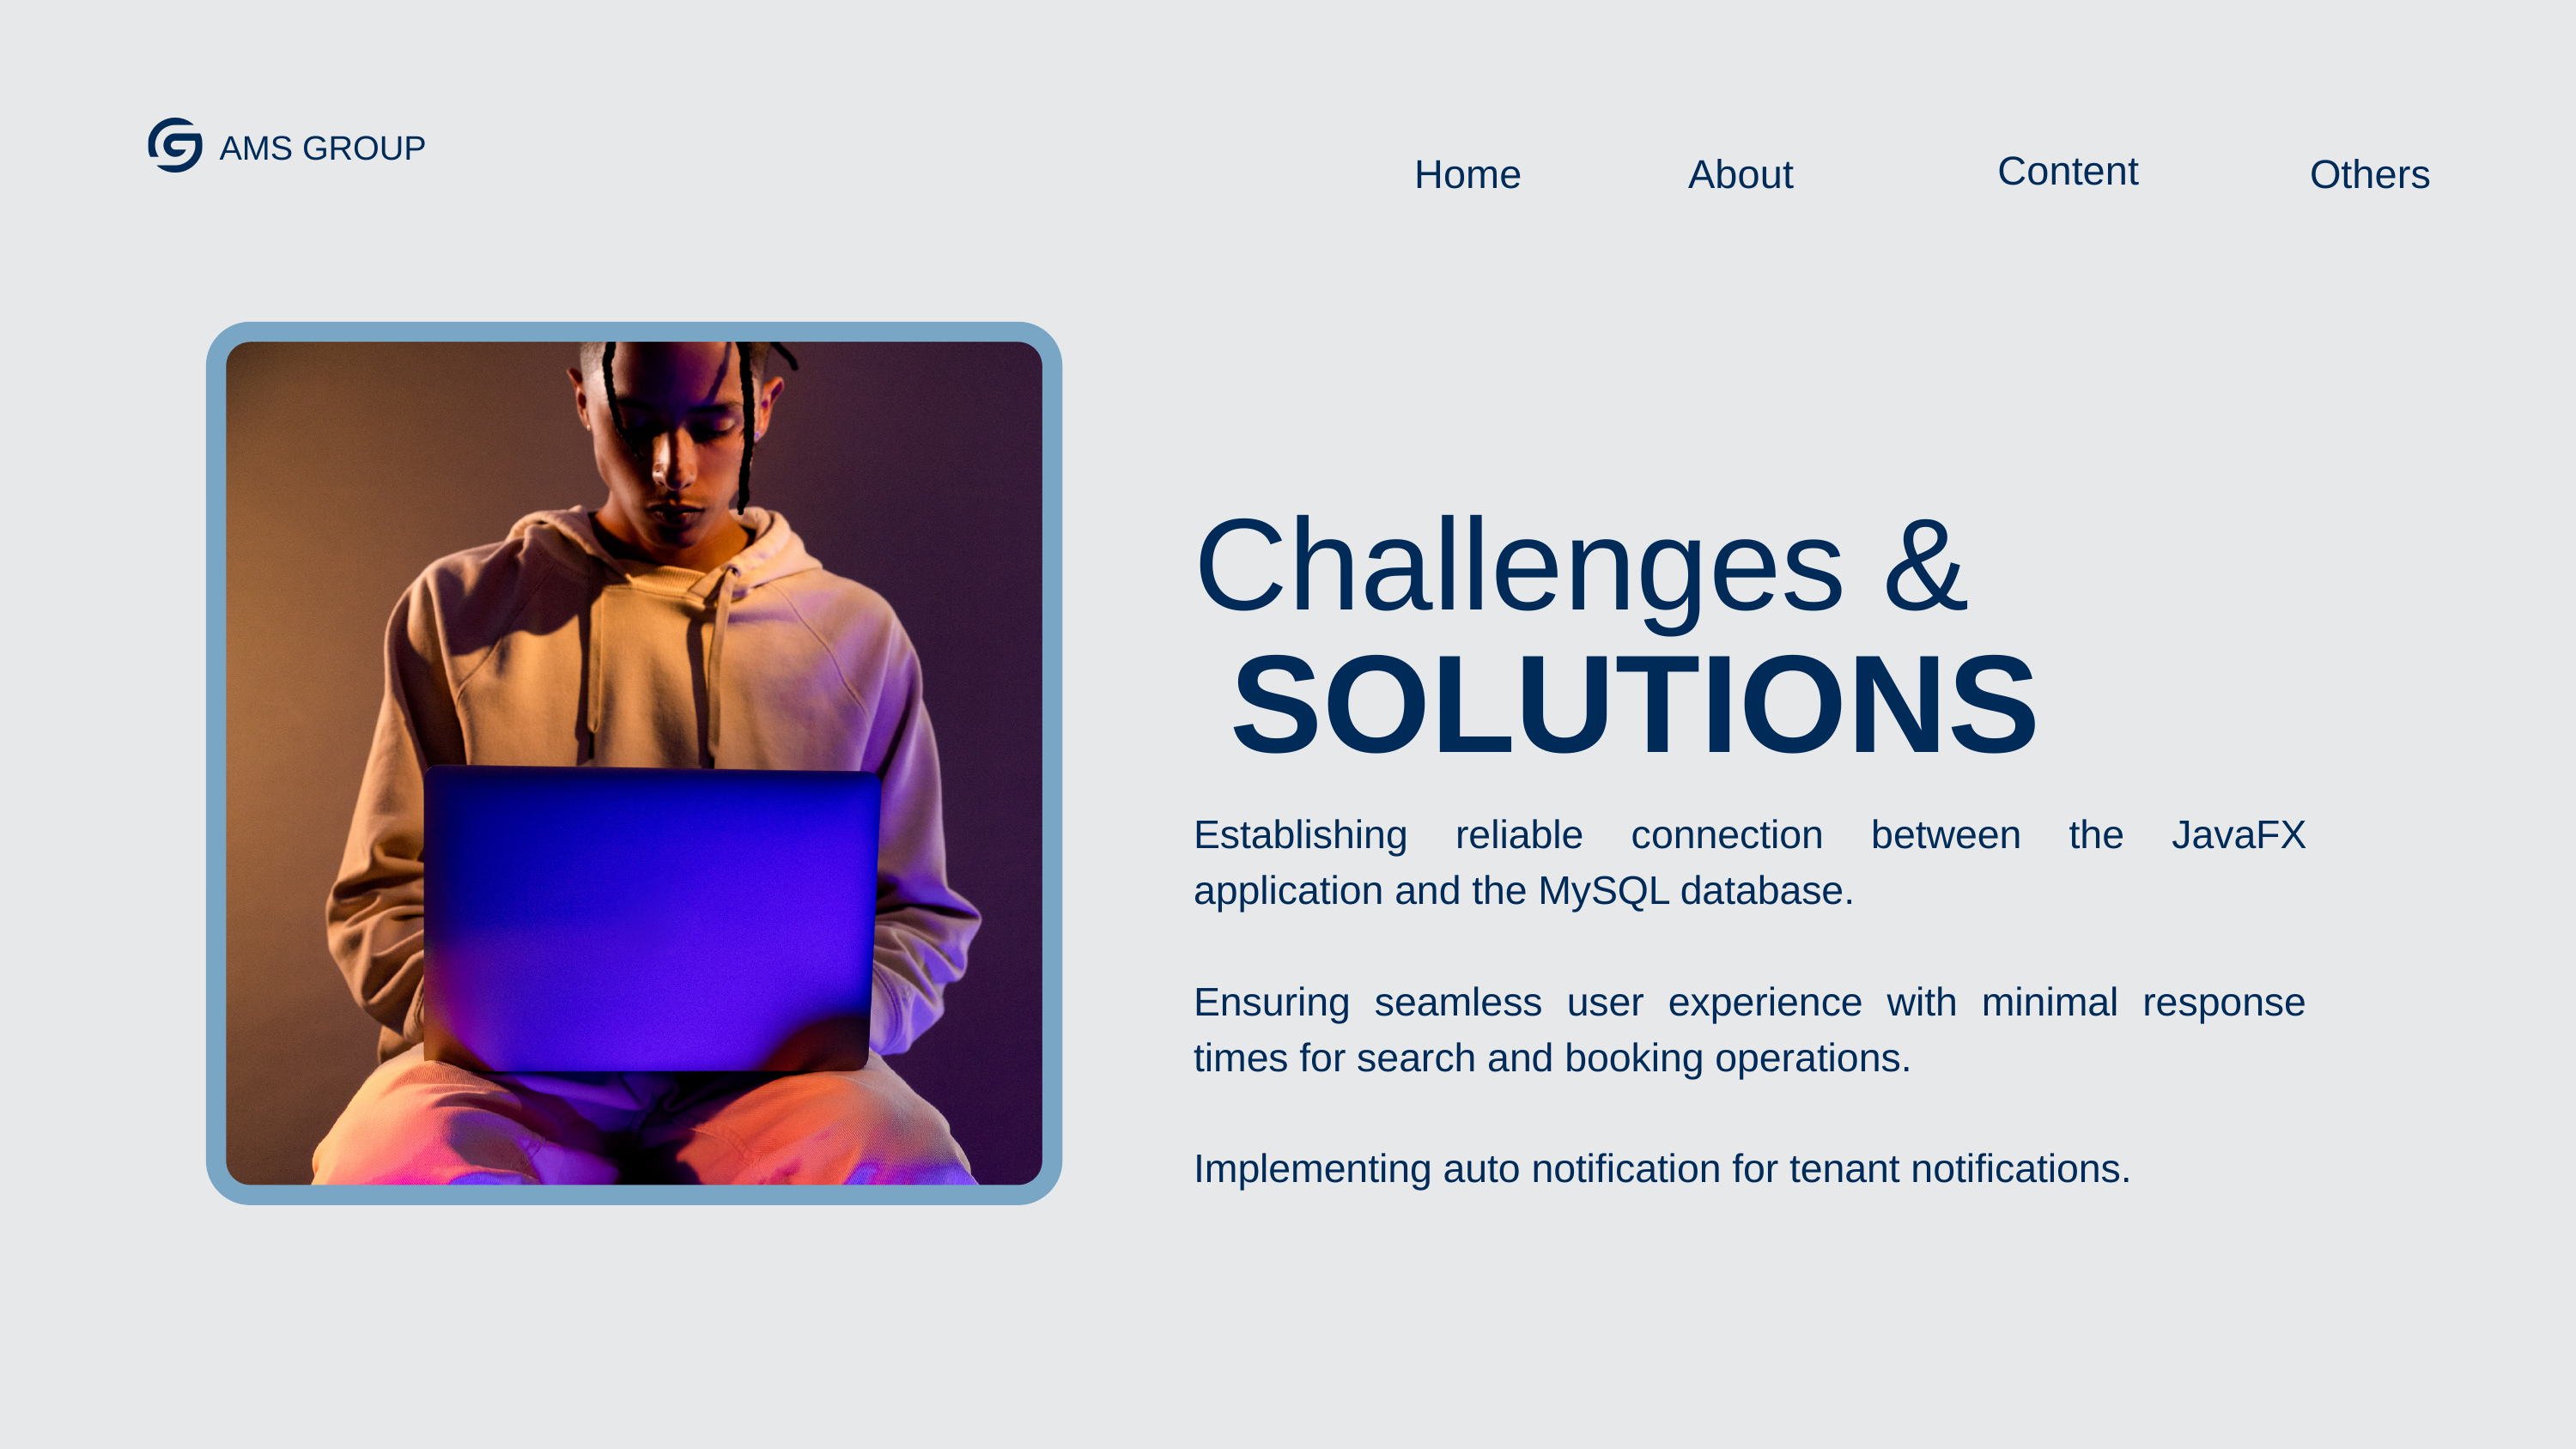

AMS GROUP
Content
Home
Others
About

Challenges &
 SOLUTIONS
Establishing reliable connection between the JavaFX application and the MySQL database.

Ensuring seamless user experience with minimal response times for search and booking operations.

Implementing auto notification for tenant notifications.